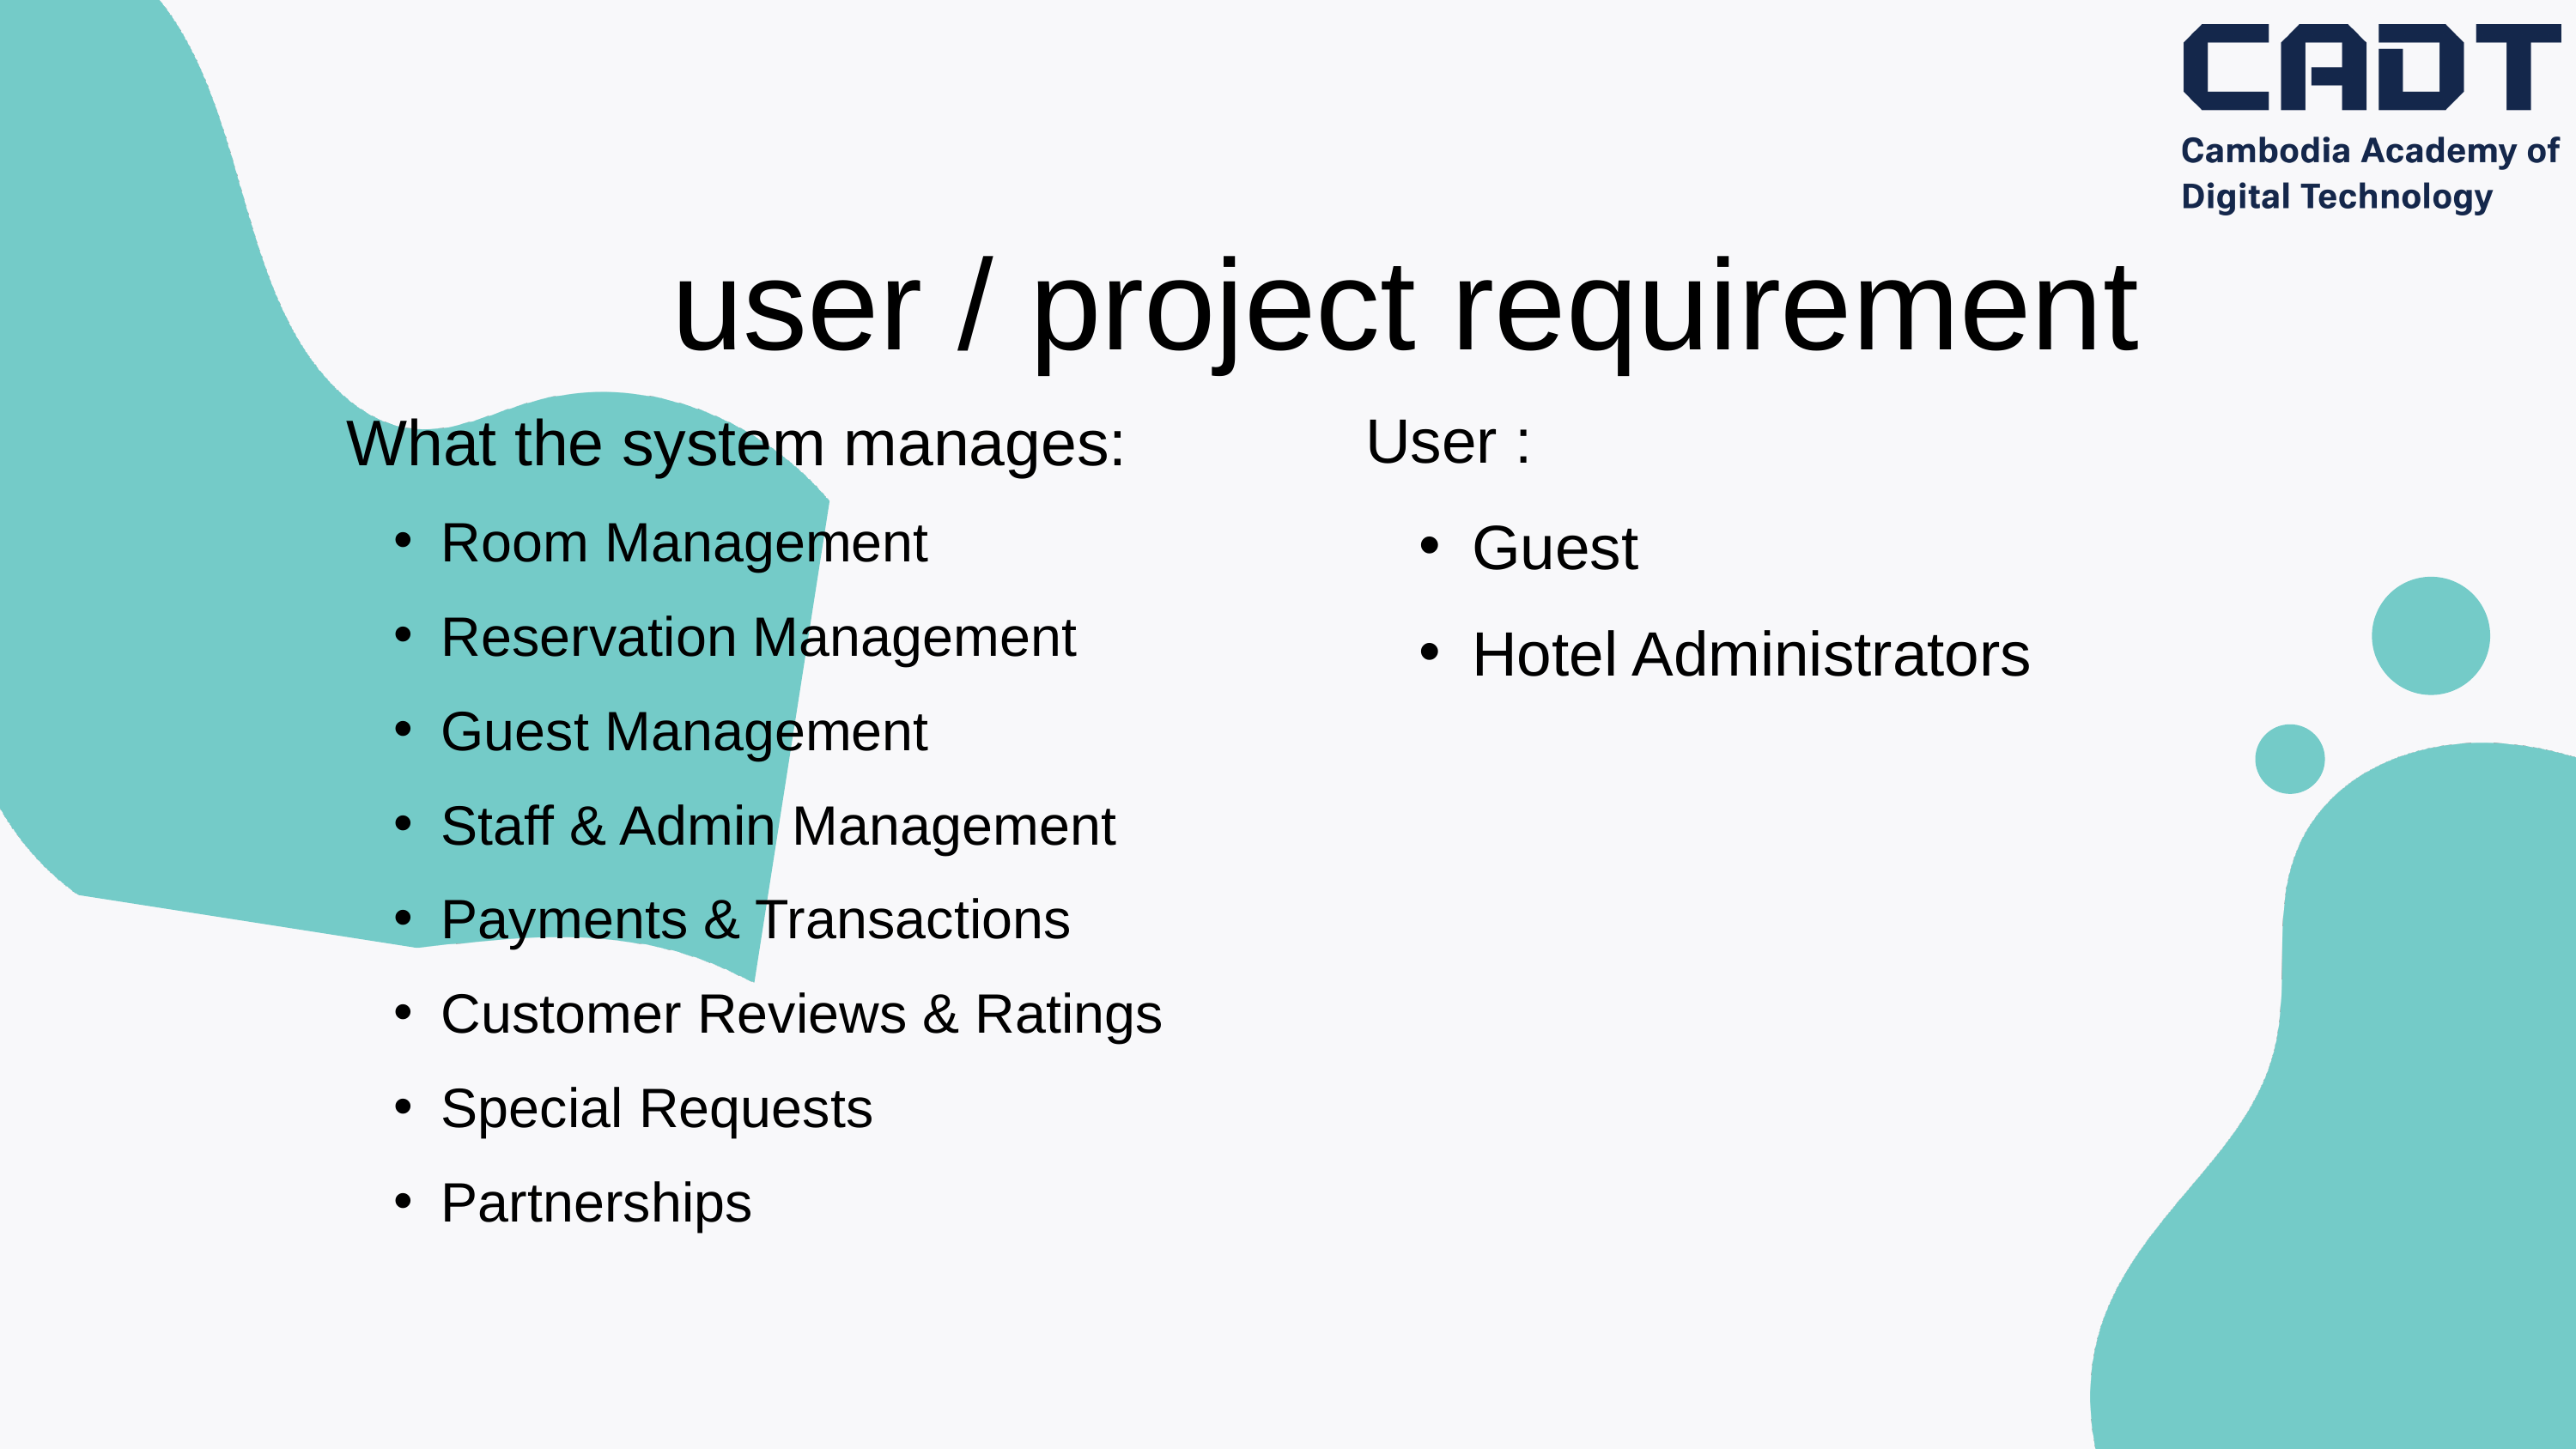

user / project requirement
What the system manages:
Room Management
Reservation Management
Guest Management
Staff & Admin Management
Payments & Transactions
Customer Reviews & Ratings
Special Requests
Partnerships

User :
Guest
Hotel Administrators